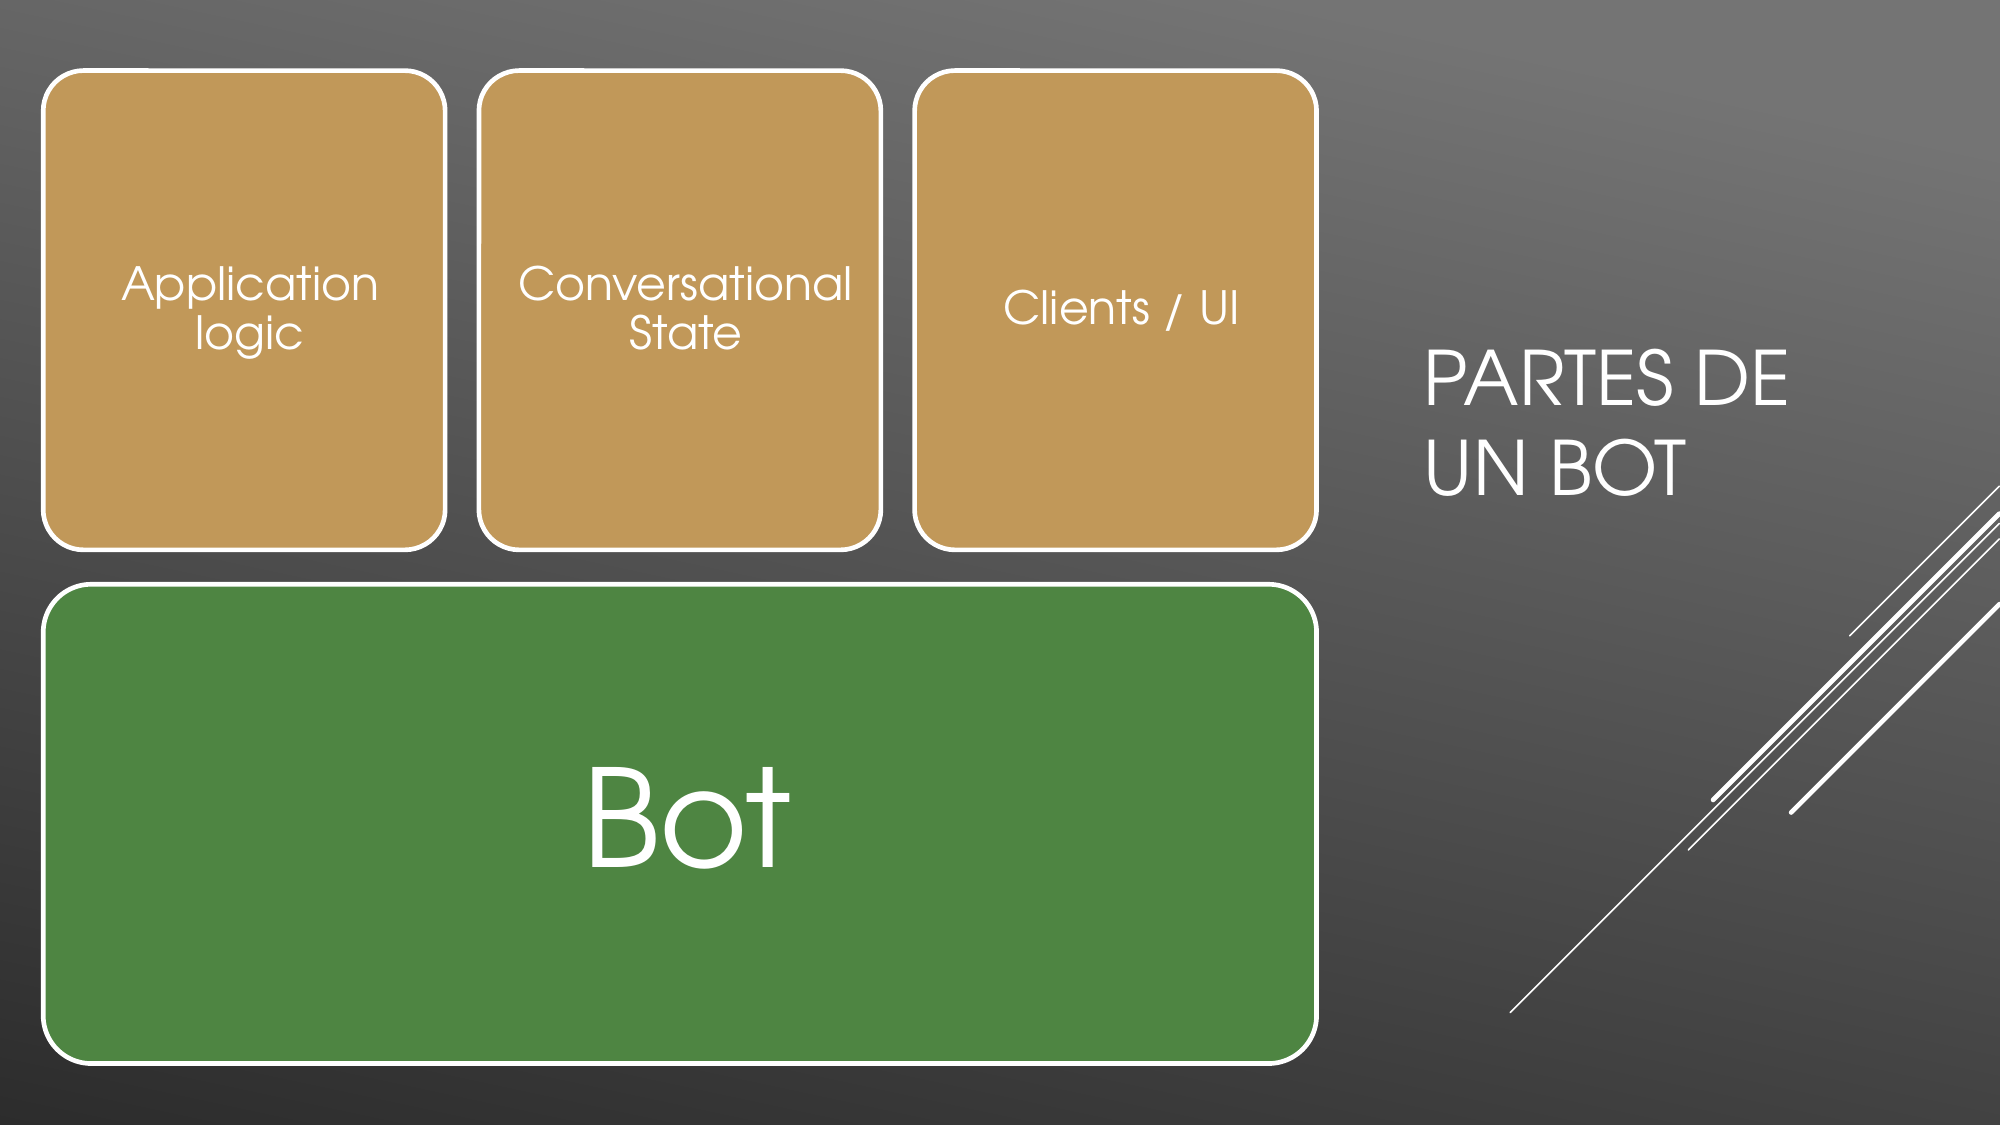

Bot
Application logic
Conversational State
Clients / UI
# Partes de un bot